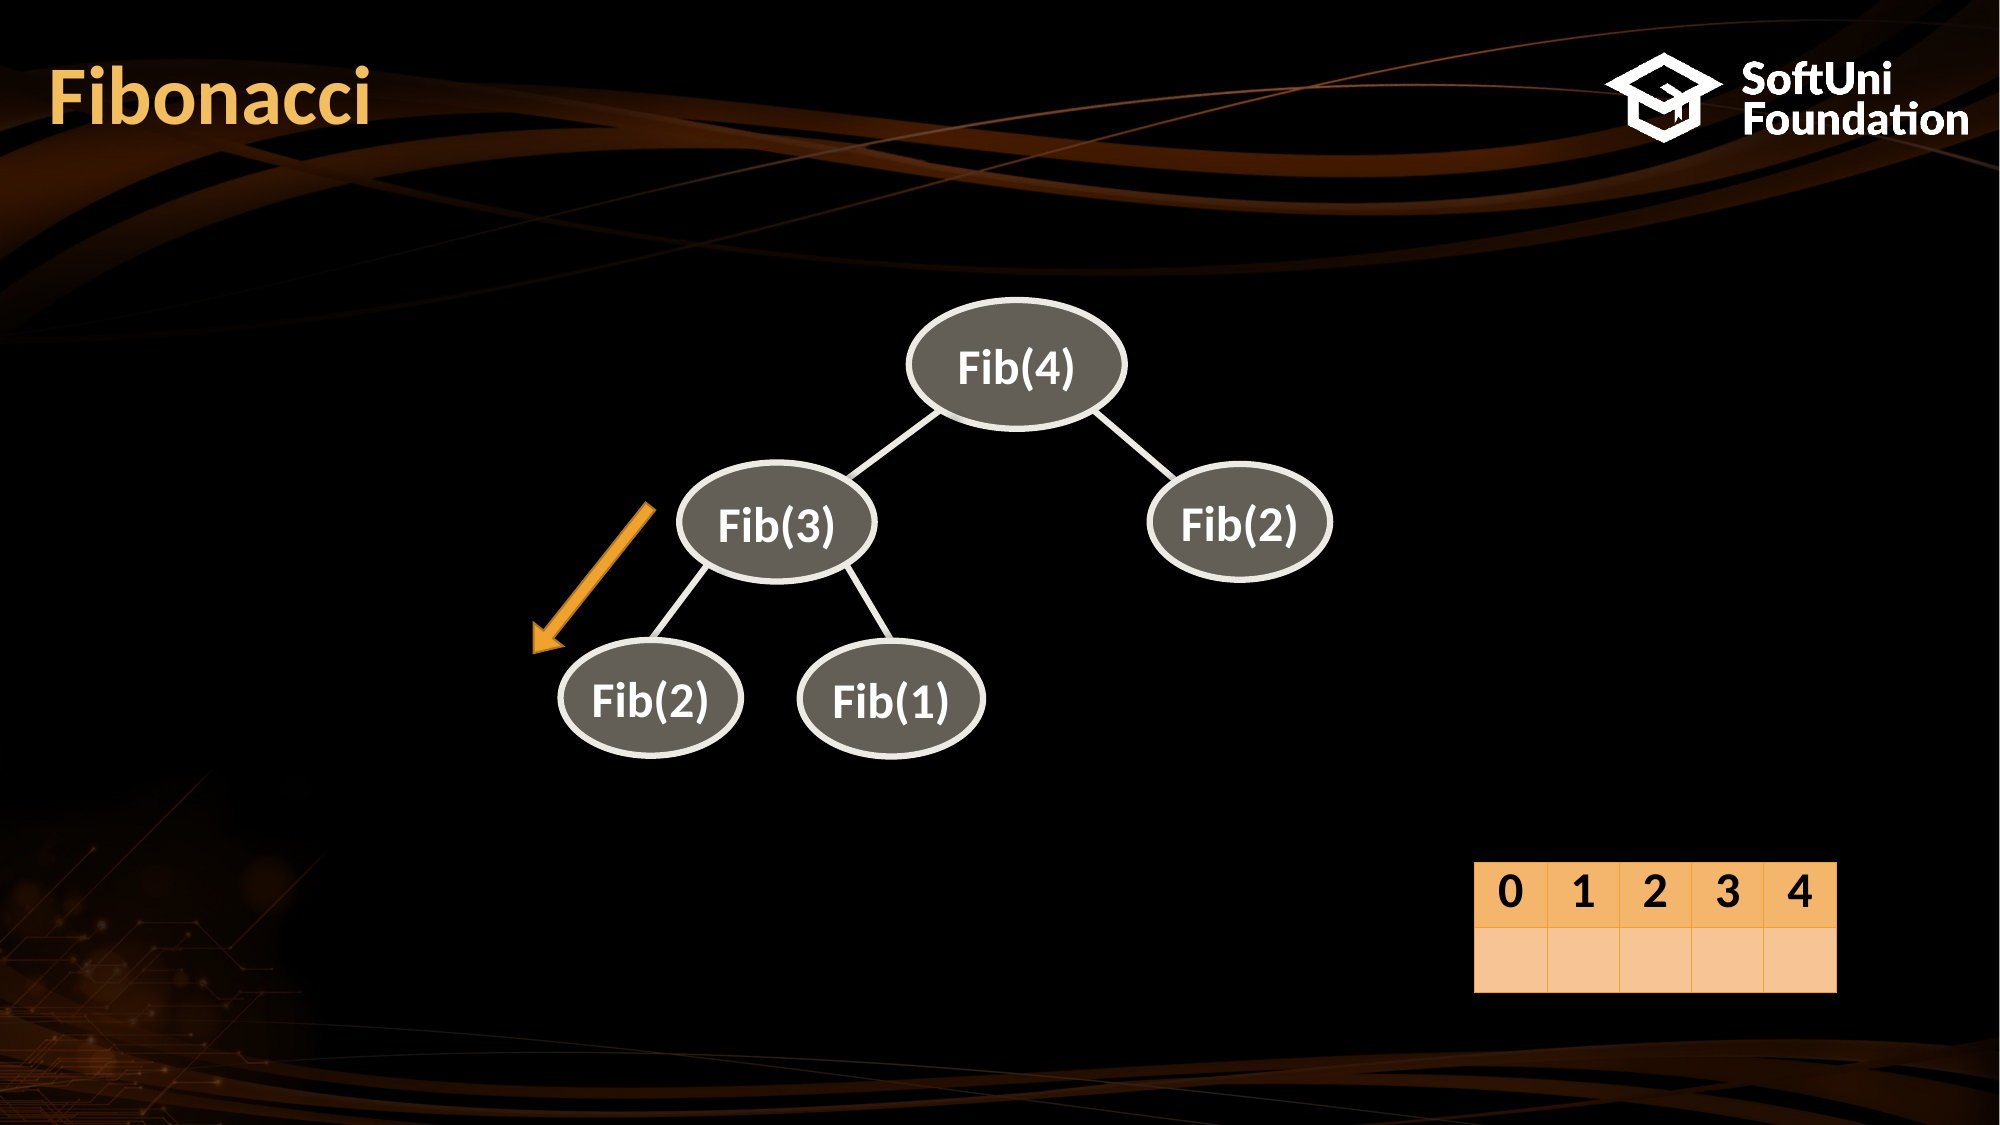

# Fibonacci
Fib(4)
Fib(3)
Fib(2)

Fib(2)
Fib(1)
| 0 | 1 | 2 | 3 | 4 |
| --- | --- | --- | --- | --- |
|  |  |  |  |  |